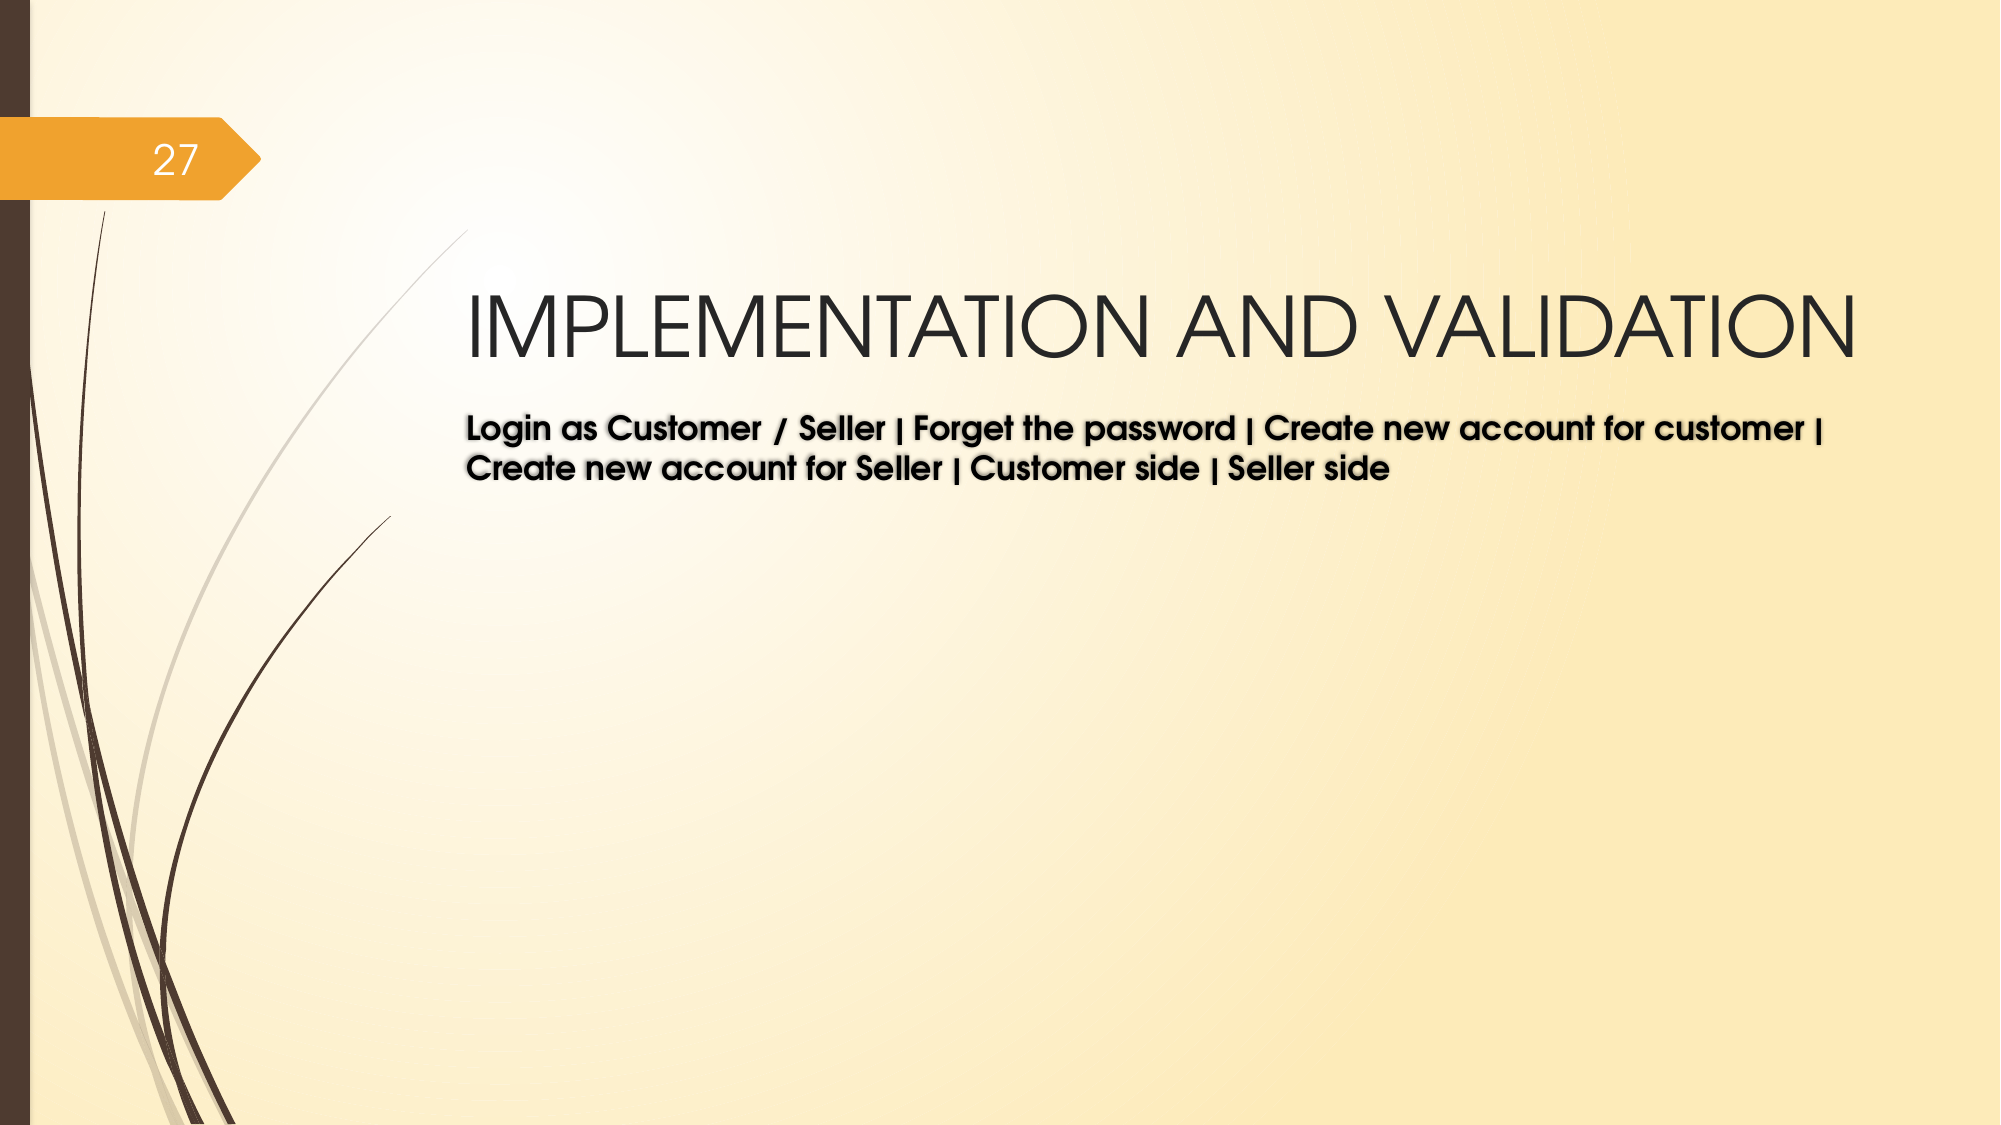

27
# IMPLEMENTATION AND VALIDATION
Login as Customer / Seller | Forget the password | Create new account for customer |
Create new account for Seller | Customer side | Seller side